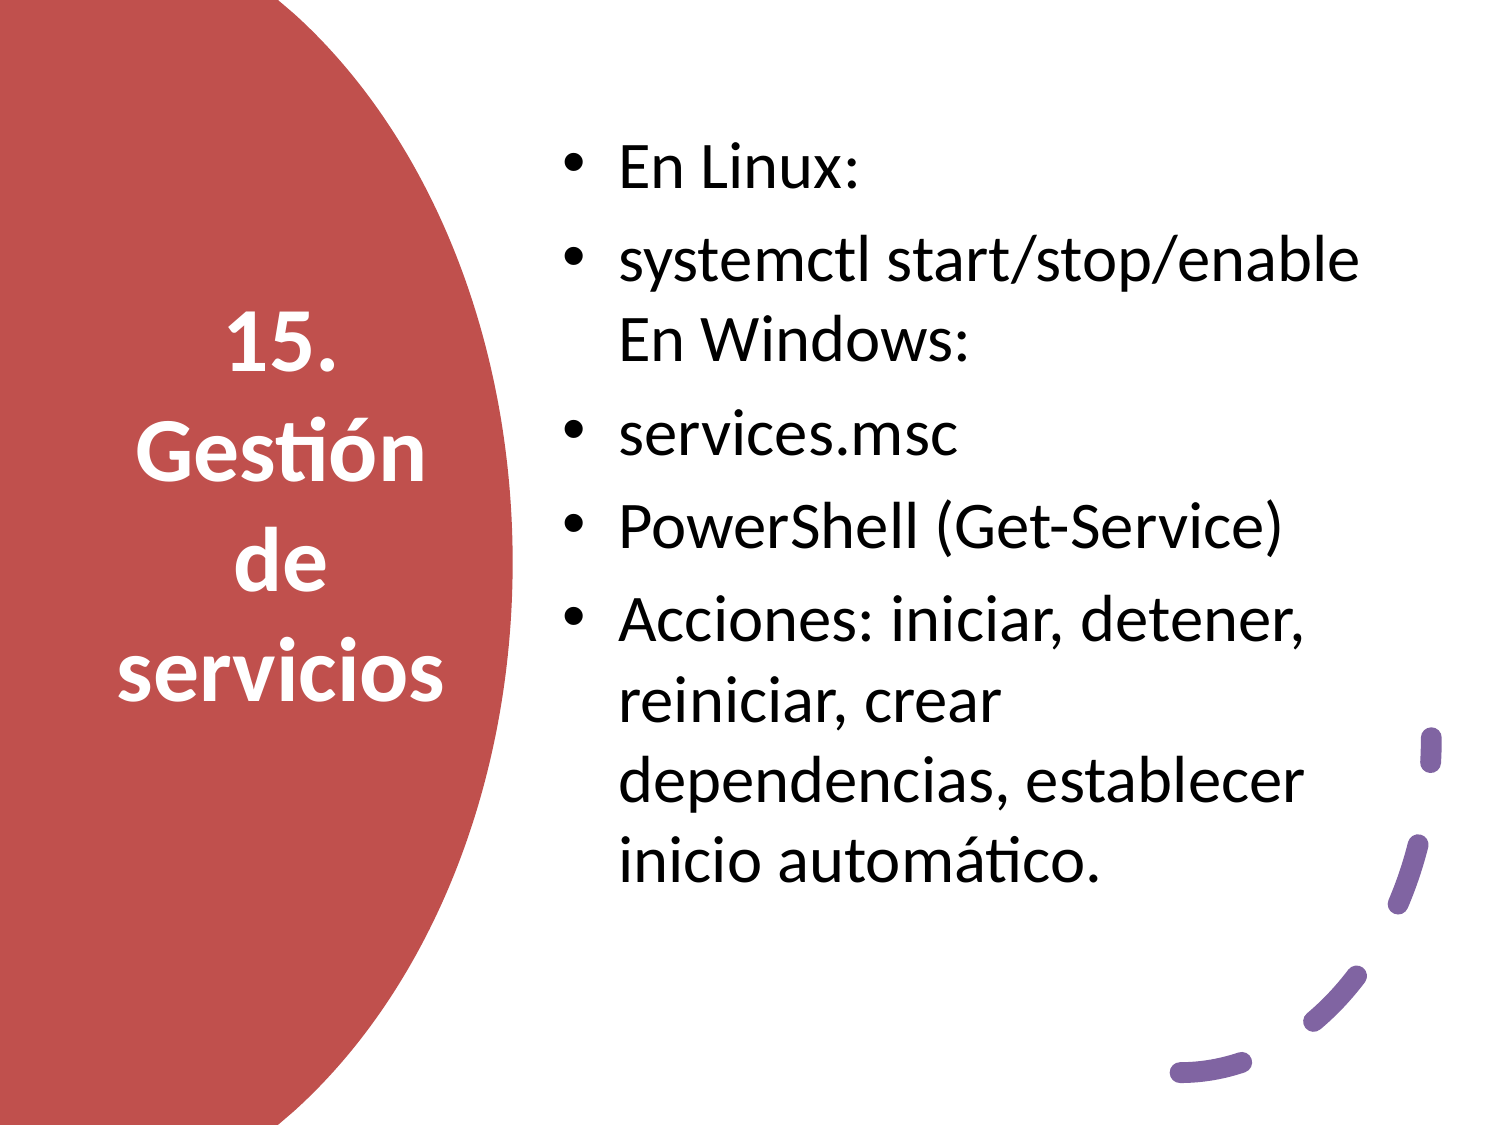

En Linux:
systemctl start/stop/enable
En Windows:
services.msc
PowerShell (Get-Service)
Acciones: iniciar, detener, reiniciar, crear dependencias, establecer inicio automático.

# 15. Gestión de servicios